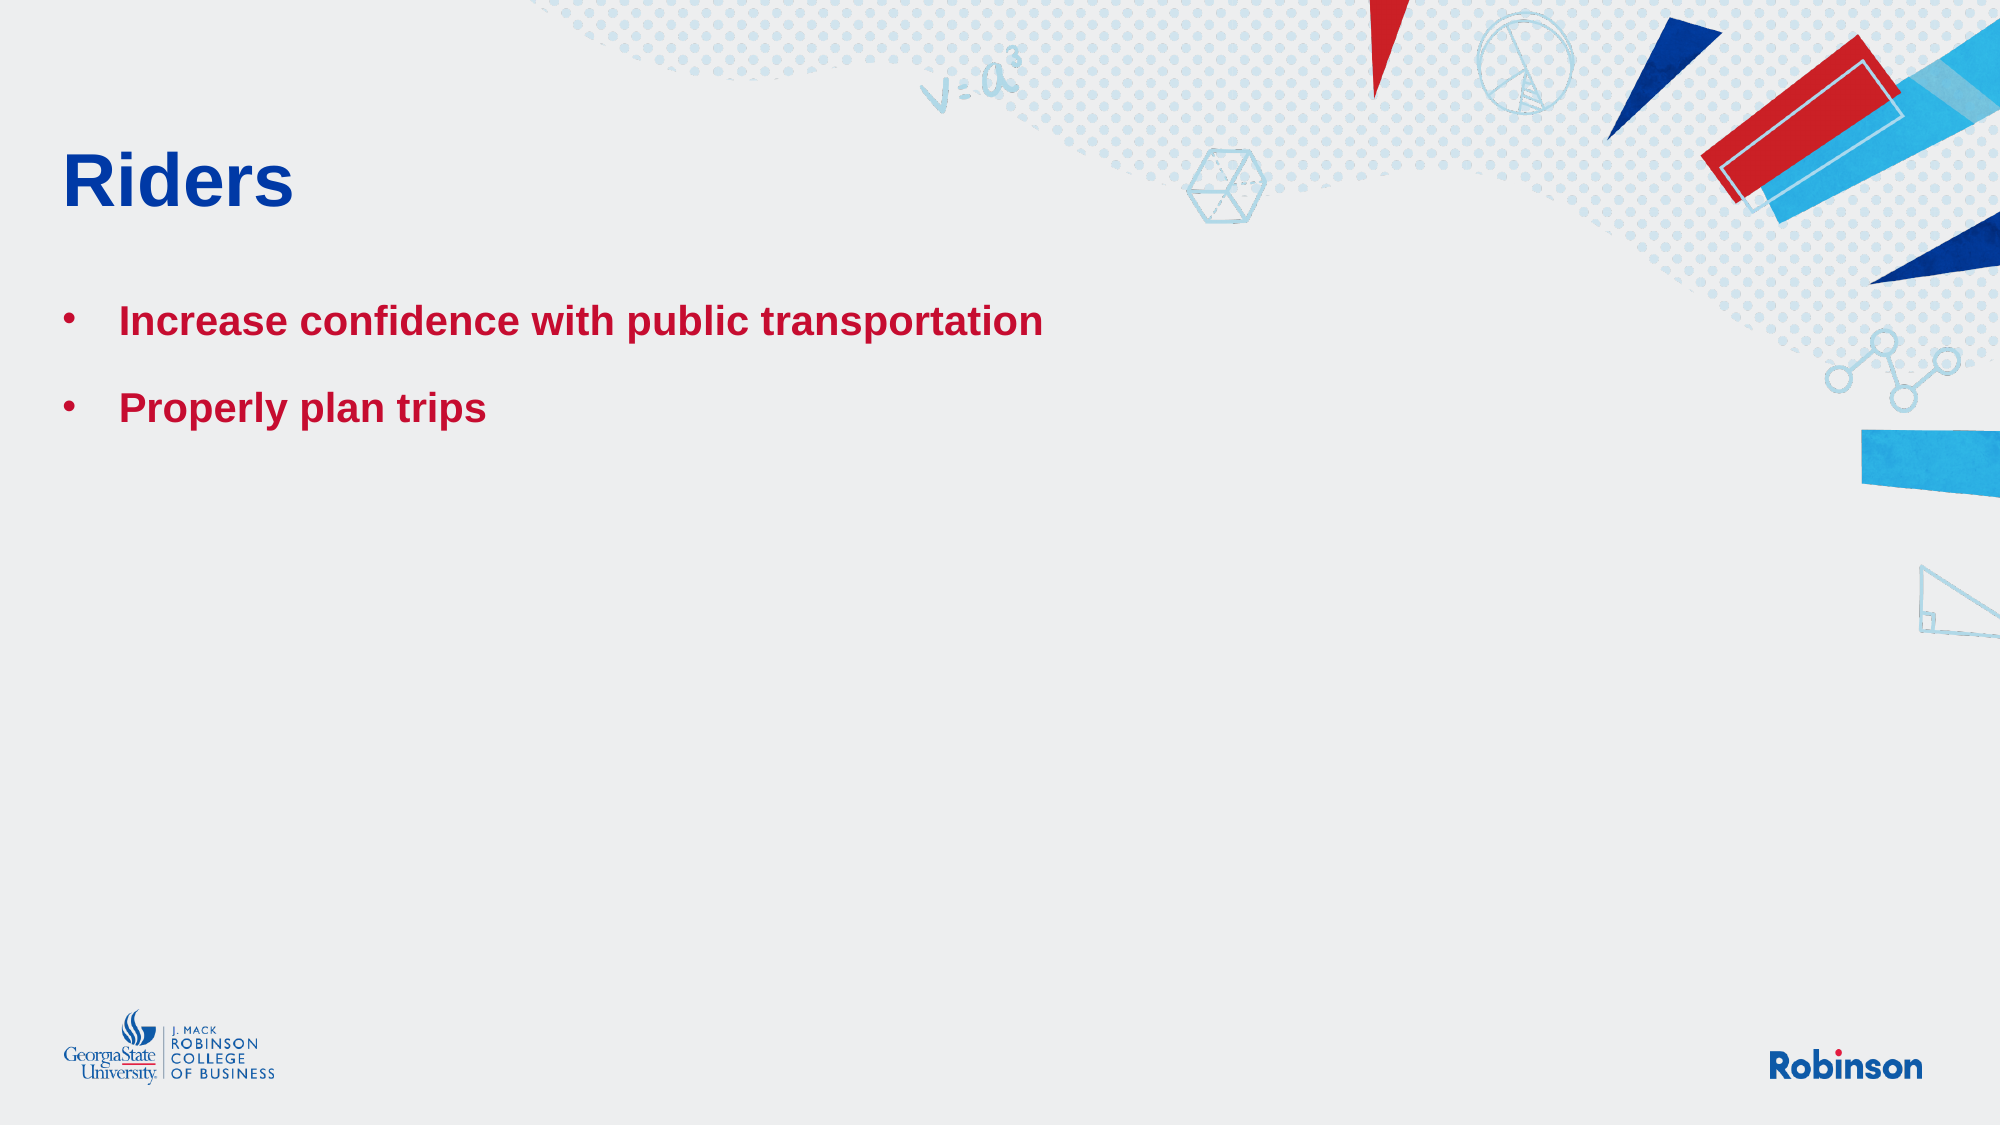

# Riders
Increase confidence with public transportation
Properly plan trips